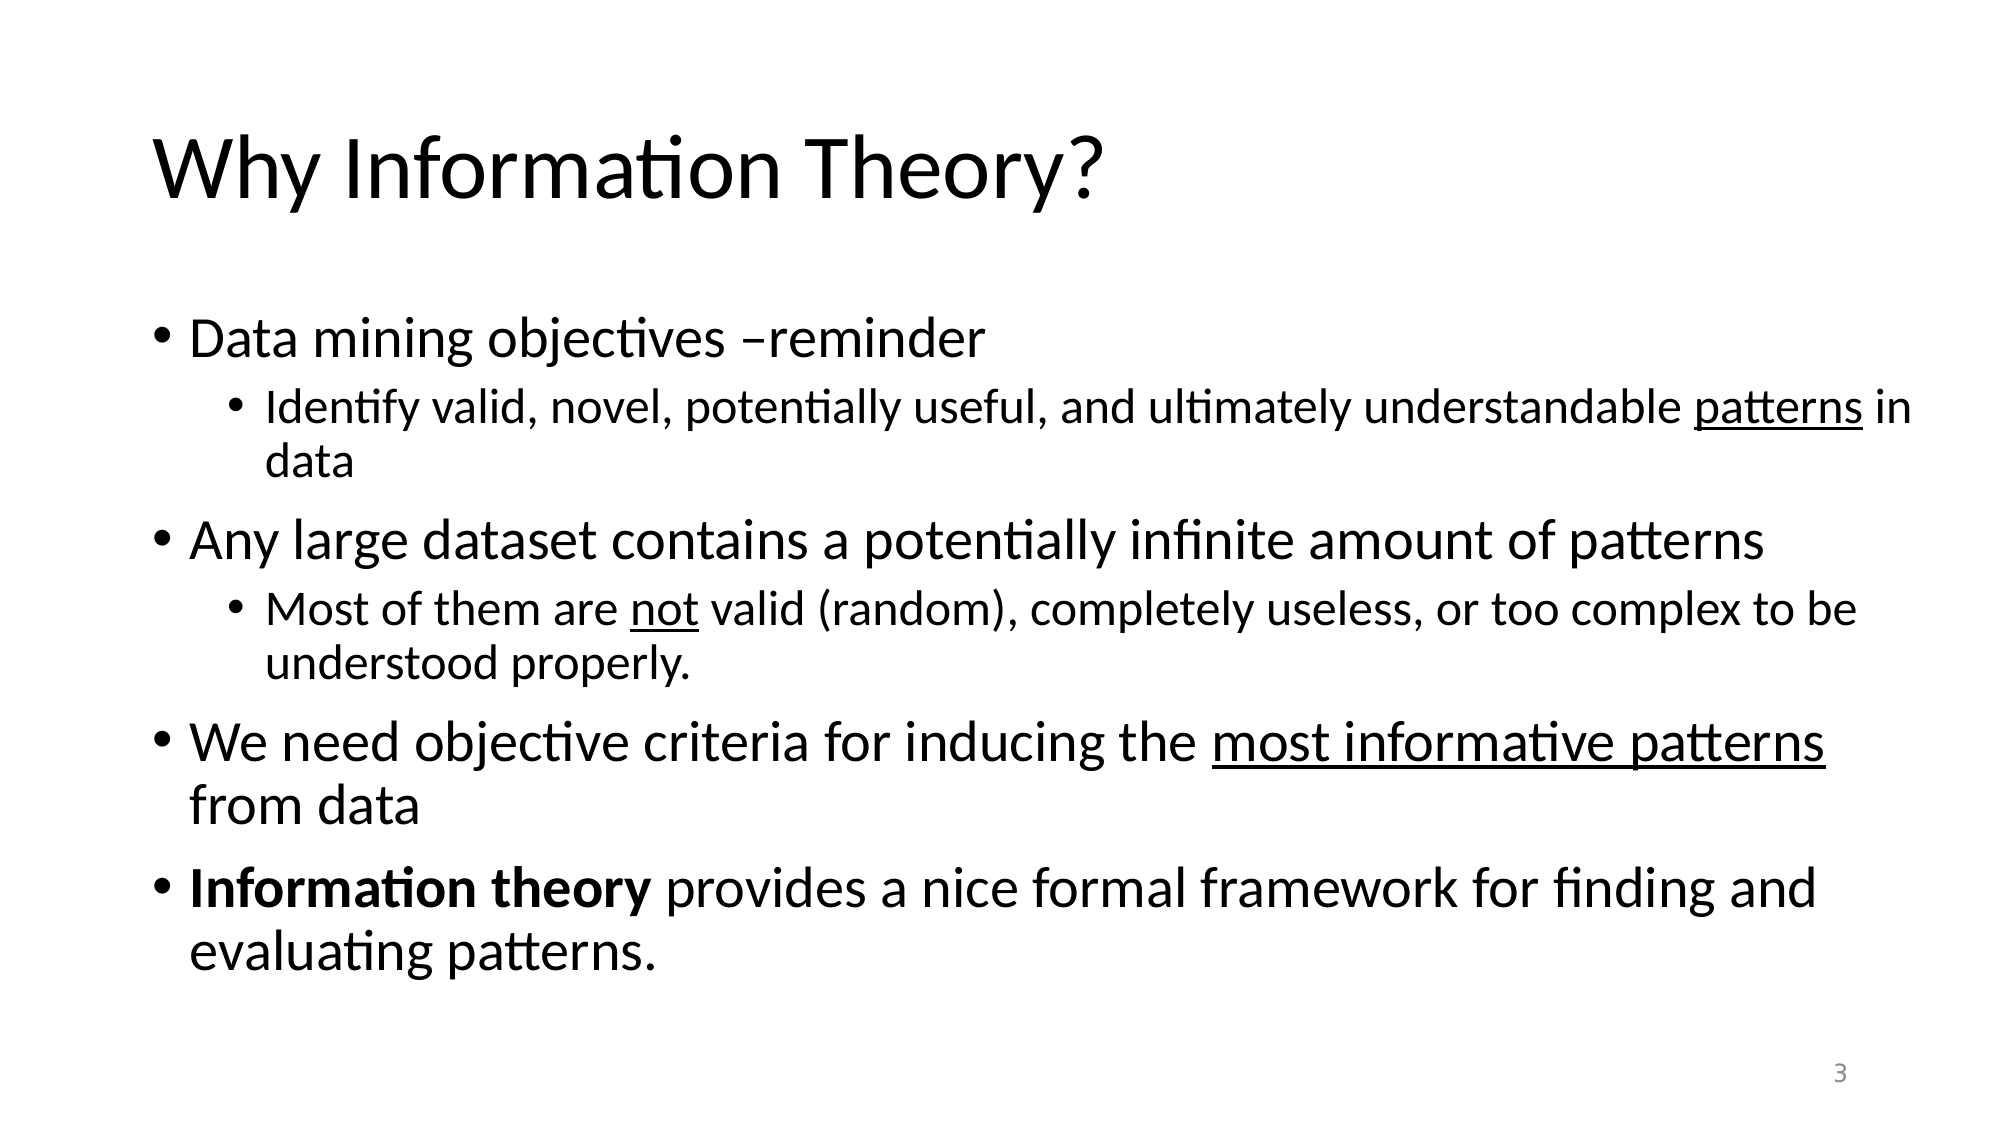

# Why Information Theory?
Data mining objectives –reminder
Identify valid, novel, potentially useful, and ultimately understandable patterns in data
Any large dataset contains a potentially infinite amount of patterns
Most of them are not valid (random), completely useless, or too complex to be understood properly.
We need objective criteria for inducing the most informative patterns from data
Information theory provides a nice formal framework for finding and evaluating patterns.
3